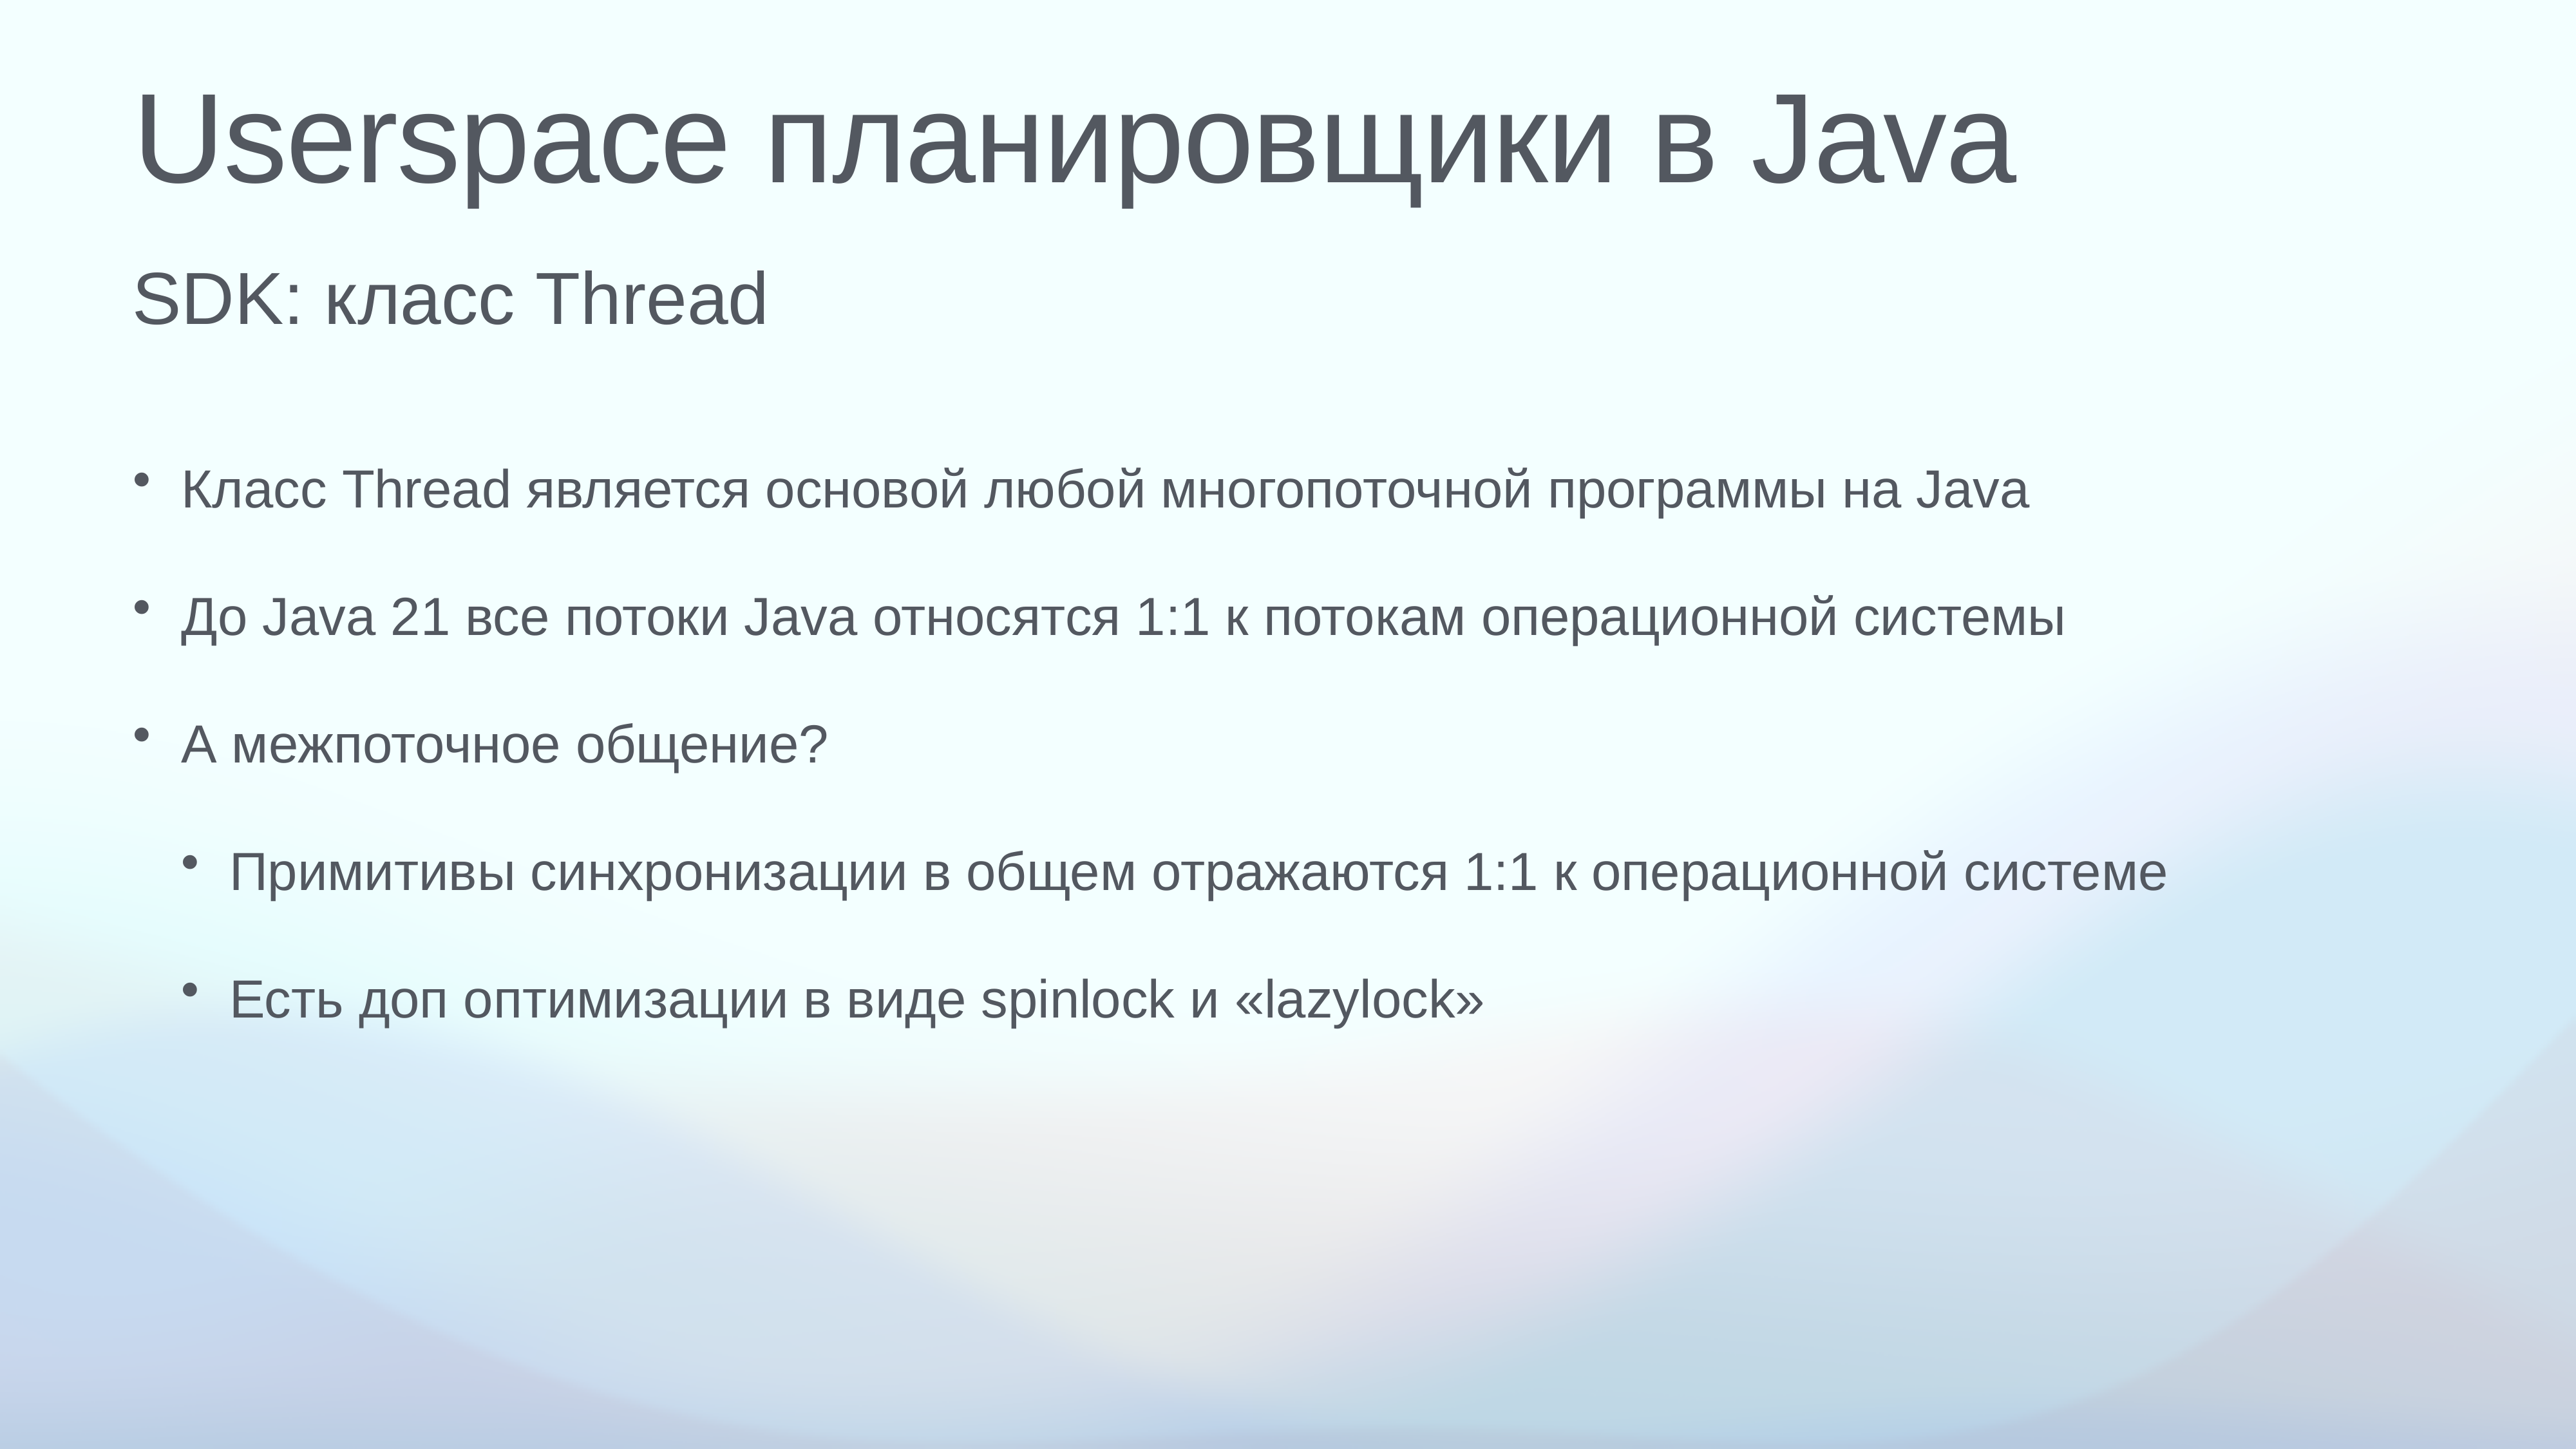

# Userspace планировщики в Java
SDK: класс Thread
Класс Thread является основой любой многопоточной программы на Java
До Java 21 все потоки Java относятся 1:1 к потокам операционной системы
А межпоточное общение?
Примитивы синхронизации в общем отражаются 1:1 к операционной системе
Есть доп оптимизации в виде spinlock и «lazylock»